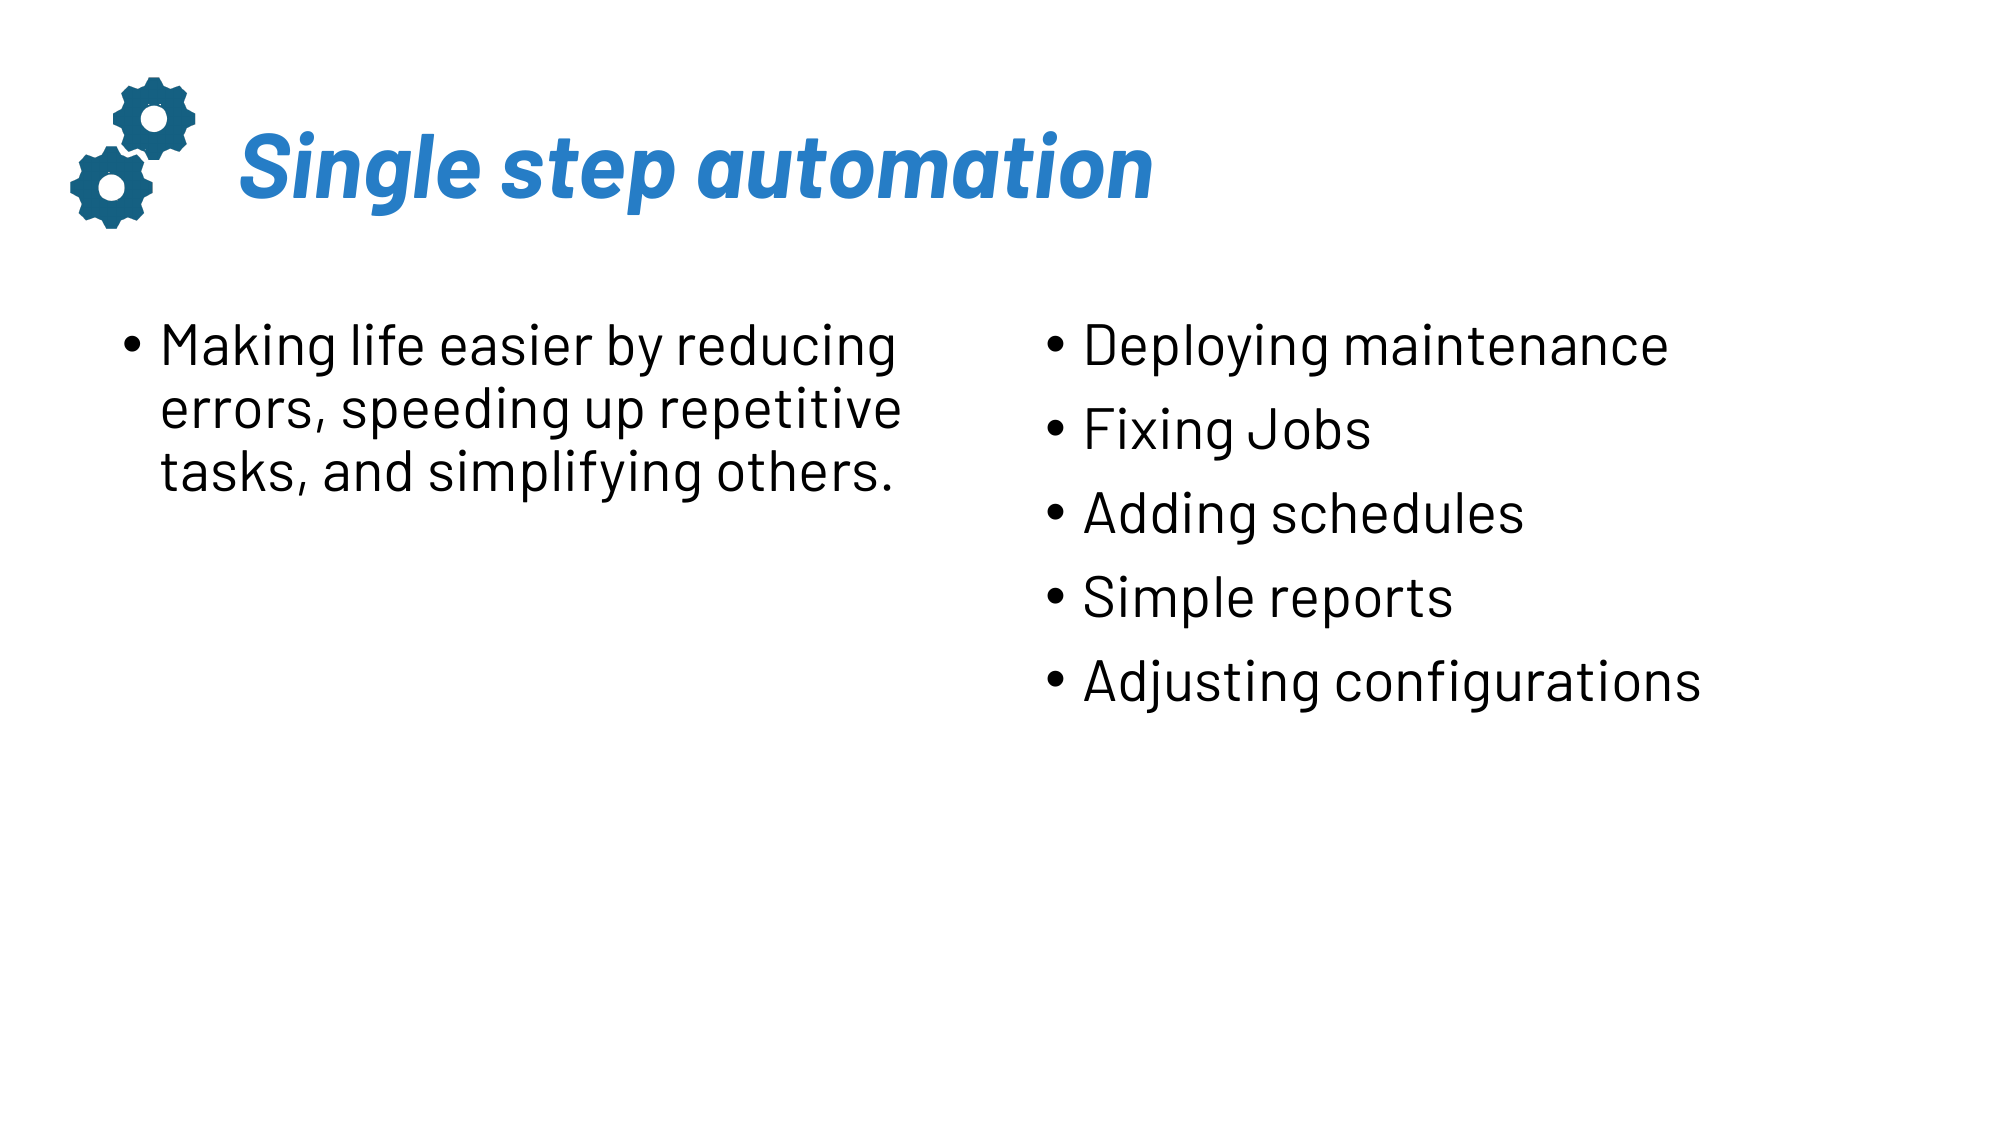

# Single step automation

Making life easier by reducing errors, speeding up repetitive tasks, and simplifying others.

Deploying maintenance
Fixing Jobs
Adding schedules
Simple reports
Adjusting configurations